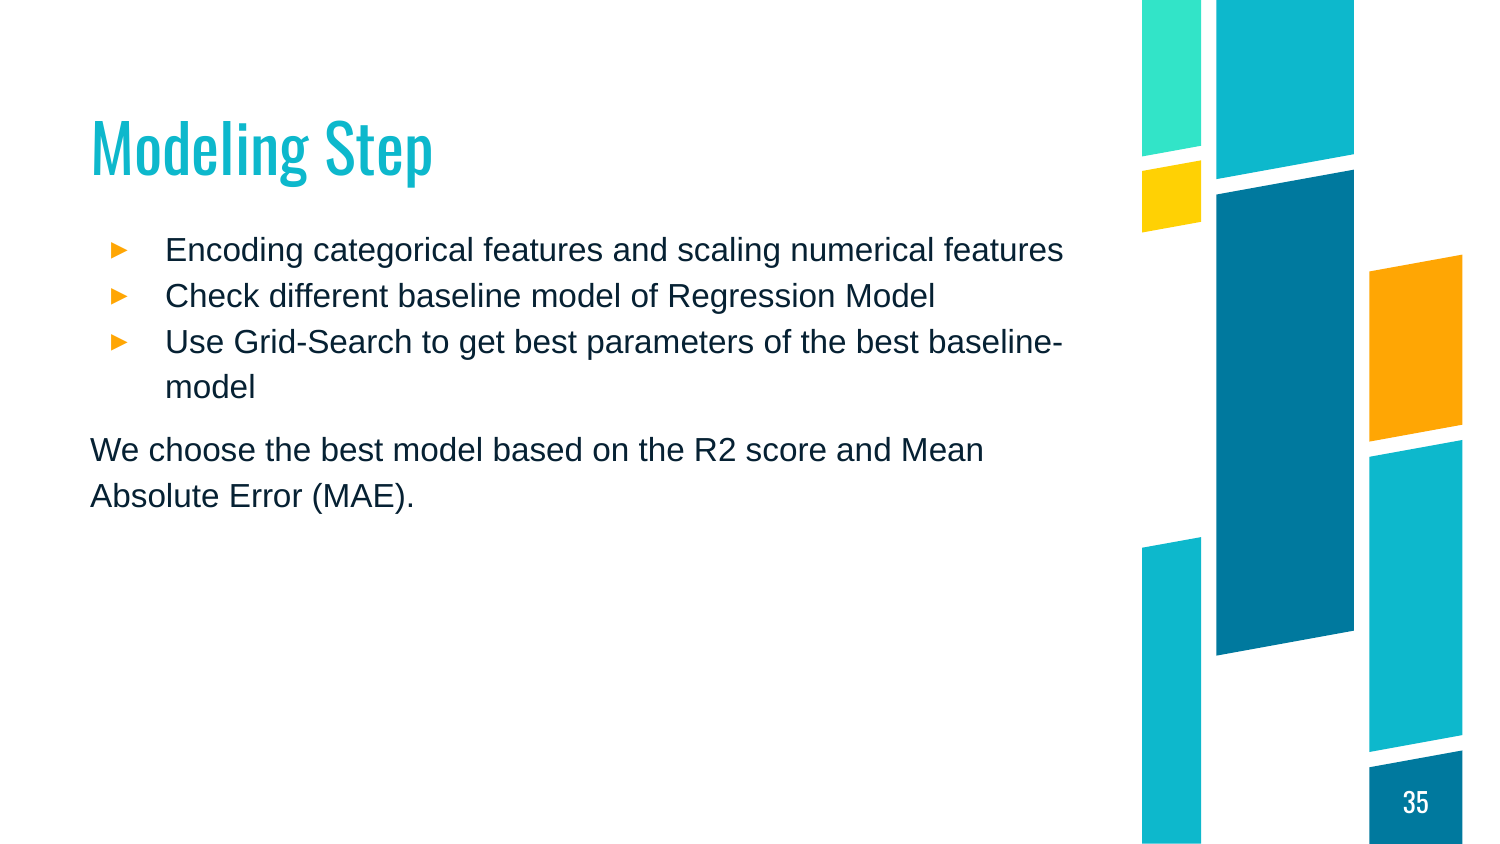

# Modeling Step
Encoding categorical features and scaling numerical features
Check different baseline model of Regression Model
Use Grid-Search to get best parameters of the best baseline-model
We choose the best model based on the R2 score and Mean Absolute Error (MAE).
35